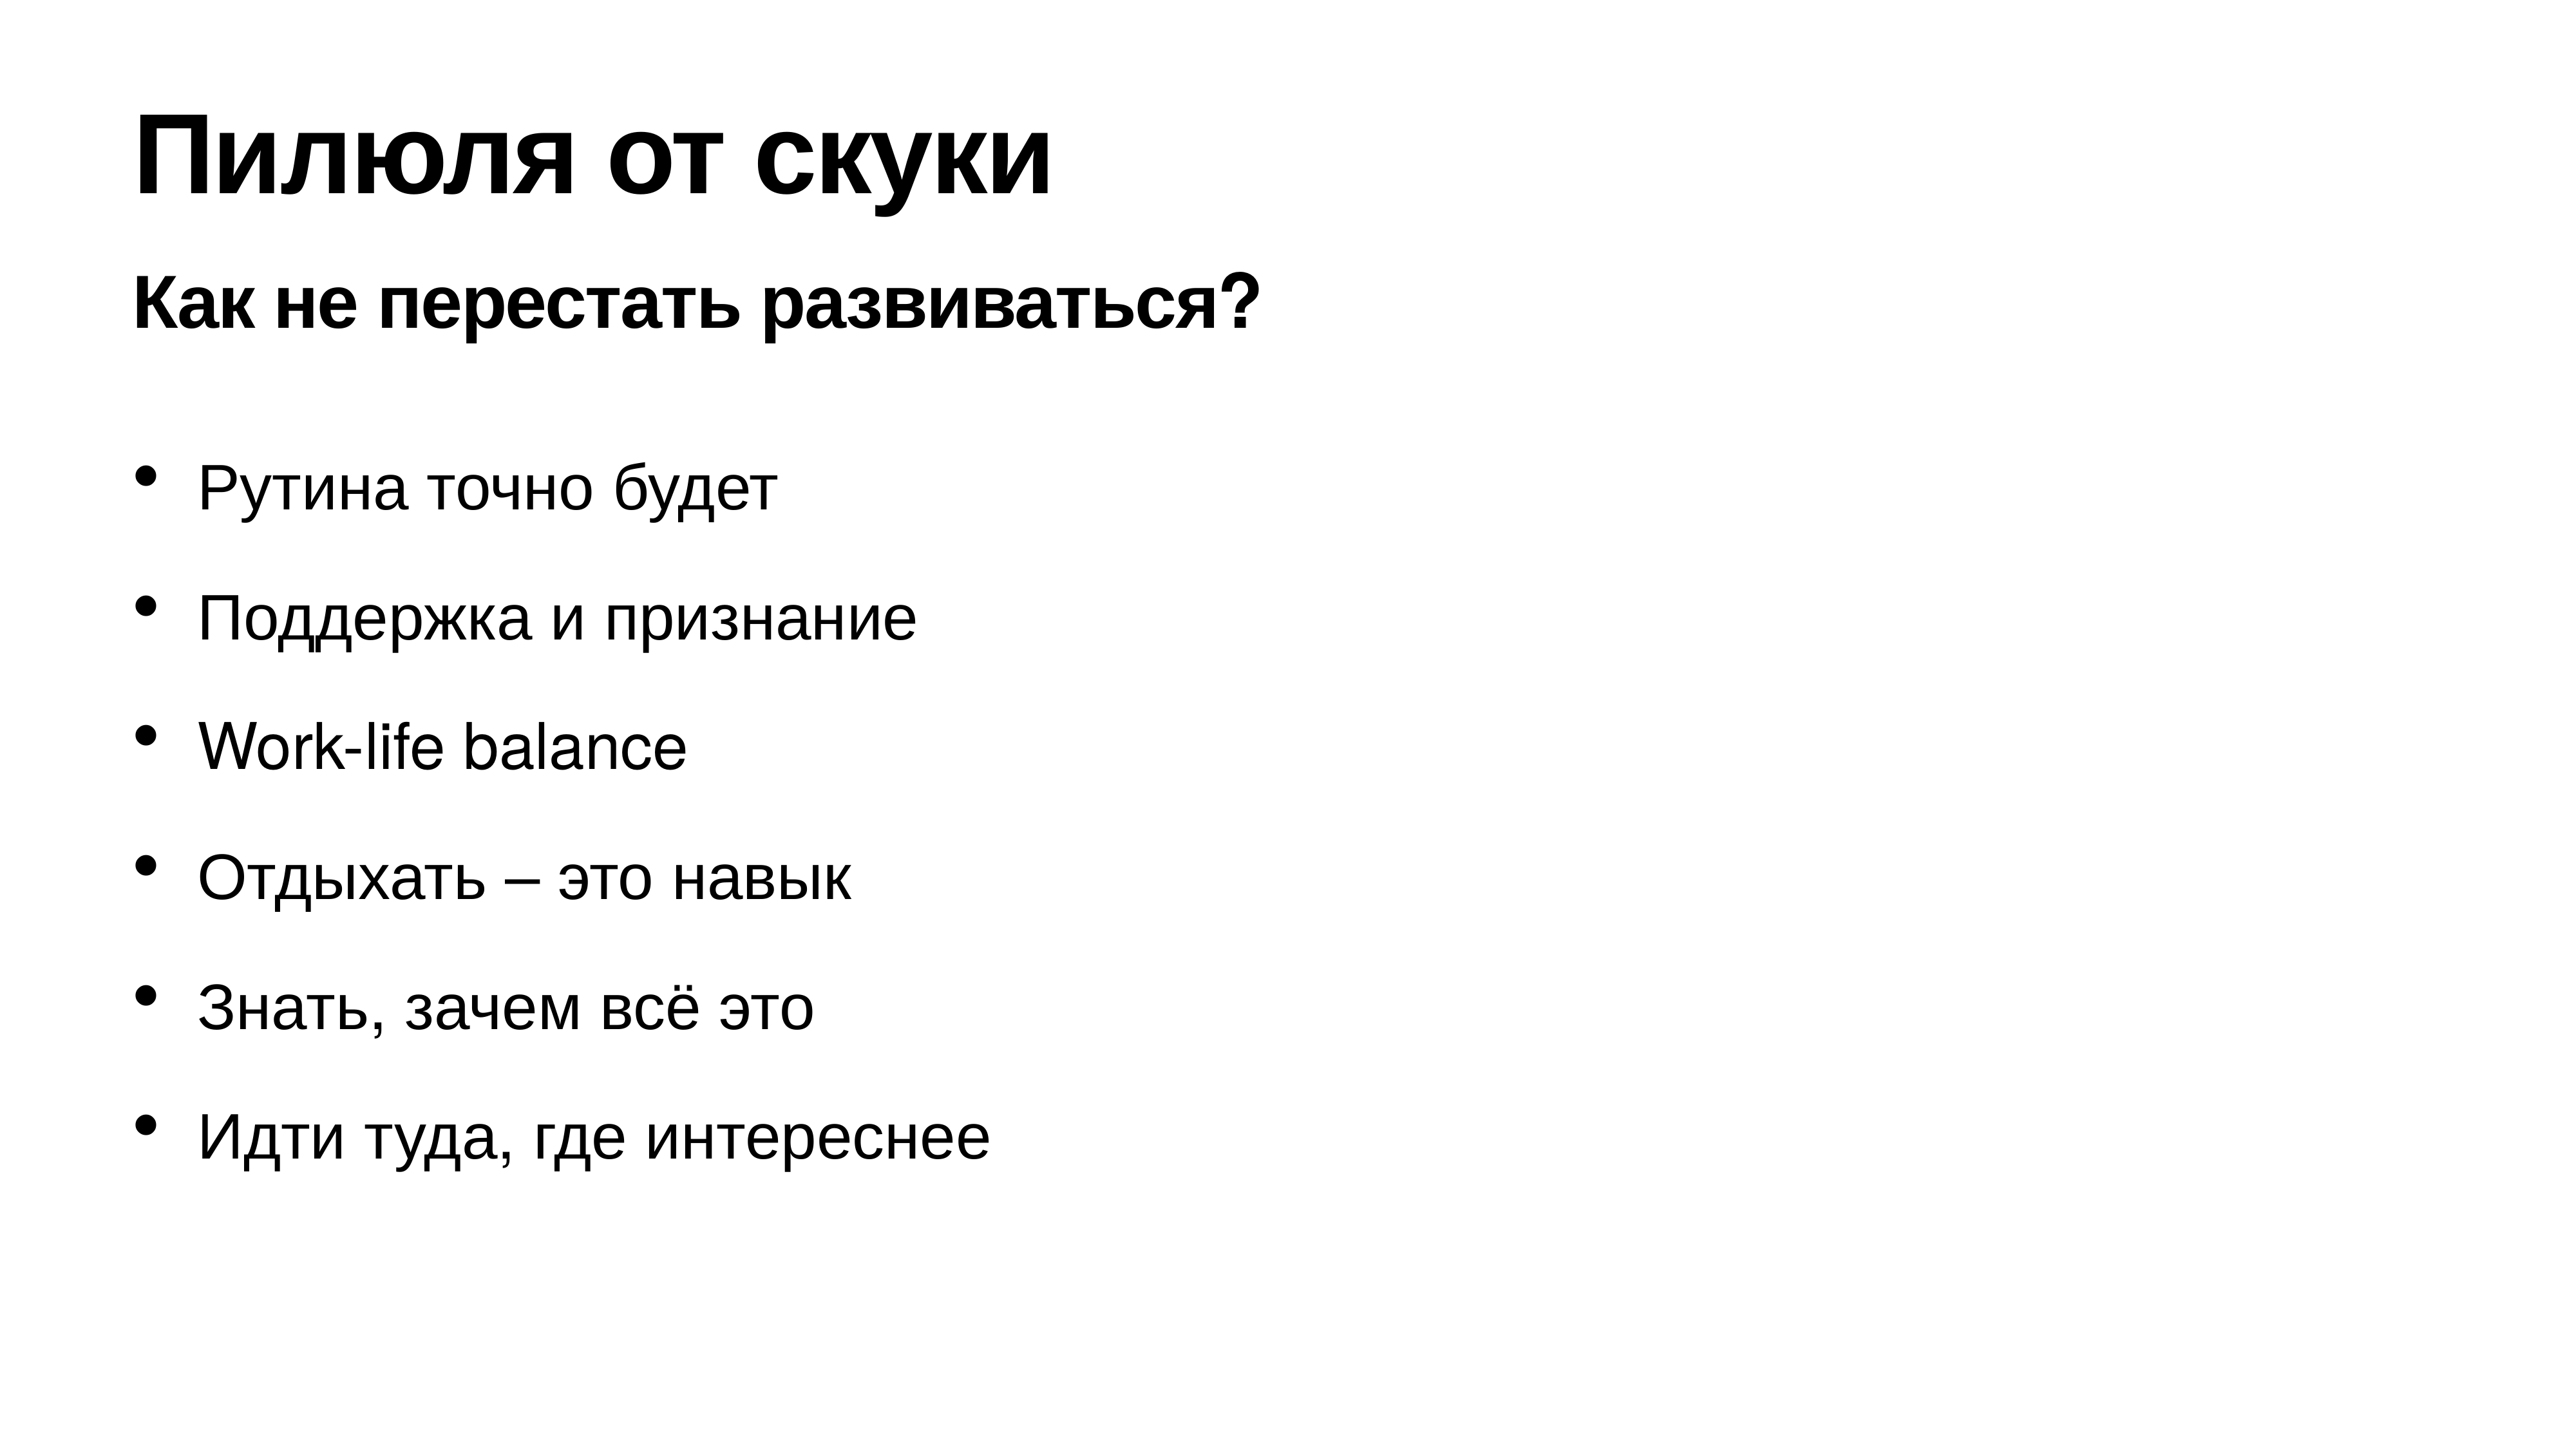

# Пилюля от скуки
Как не перестать развиваться?
Рутина точно будет
Поддержка и признание
Work-life balance
Отдыхать – это навык
Знать, зачем всё это
Идти туда, где интереснее